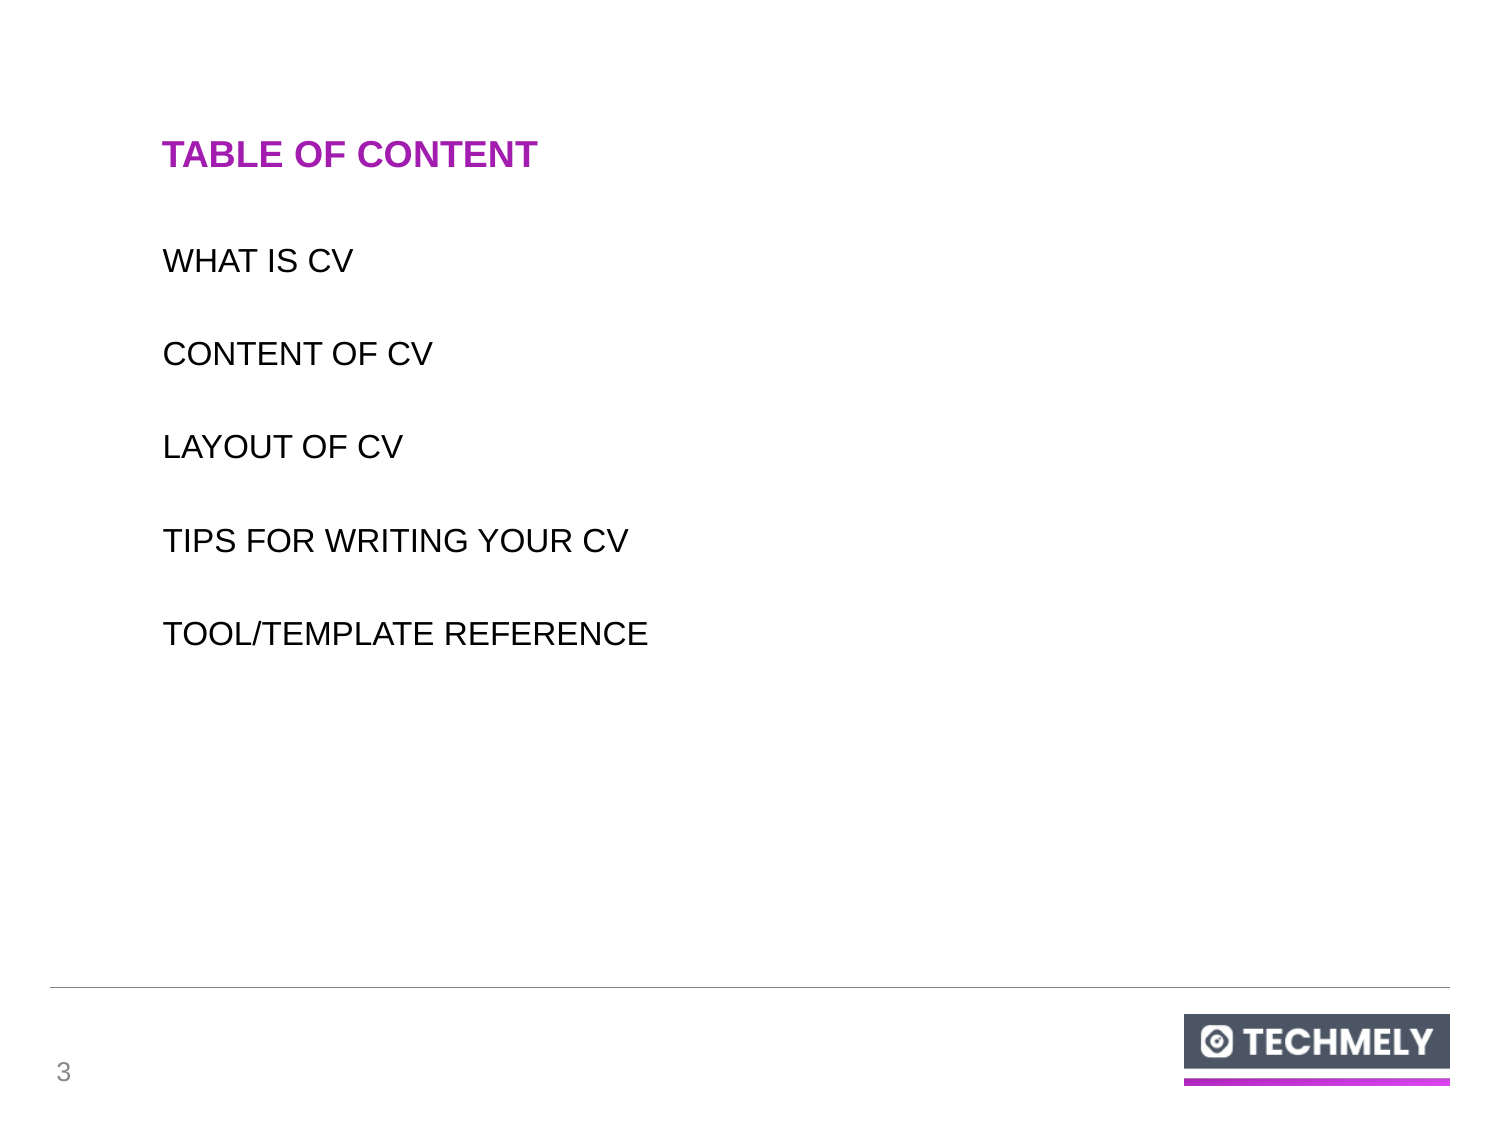

# Table of content
WHAT IS CV

CONTENT OF CV

LAYOUT OF CV

TIPS FOR WRITING YOUR CV

TOOL/TEMPLATE REFERENCE
3